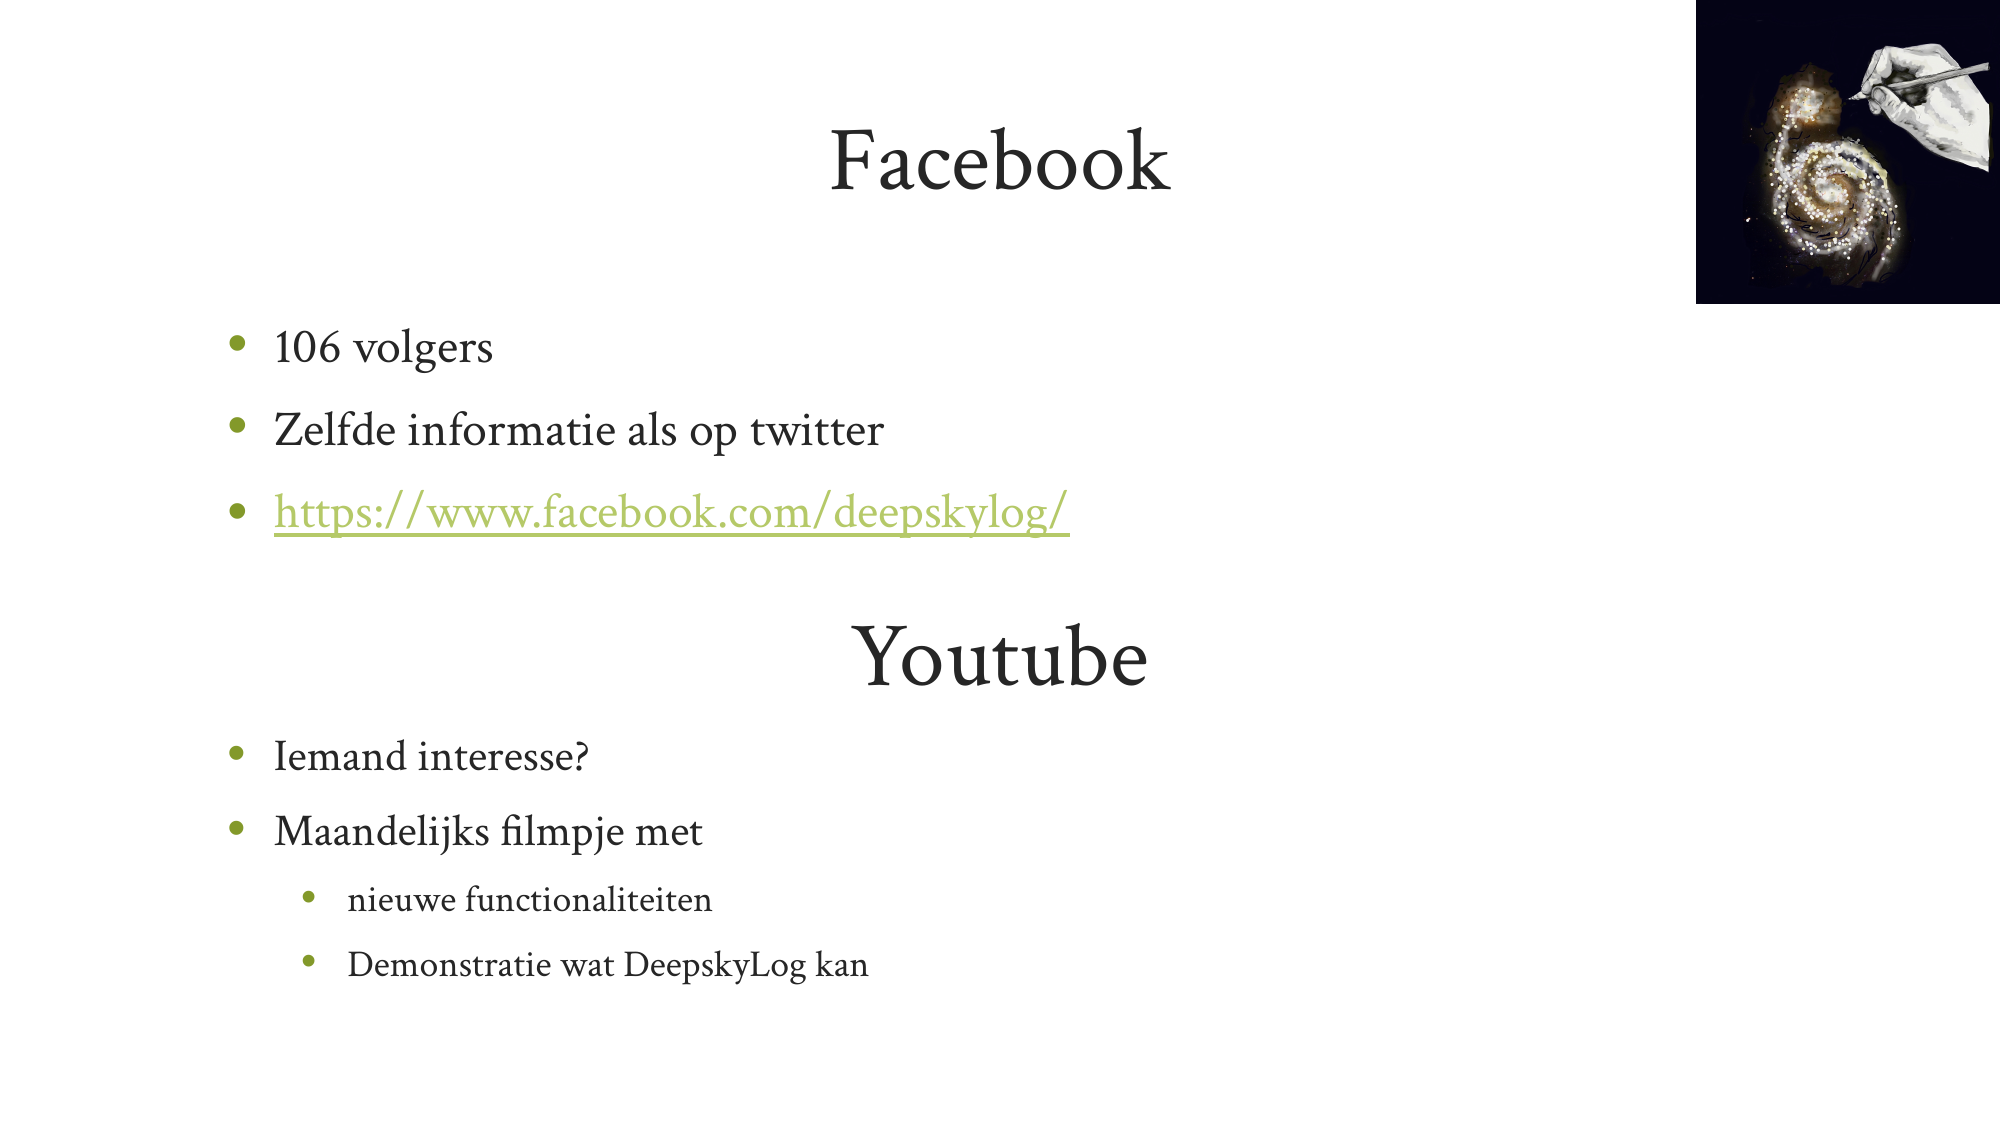

# Facebook
106 volgers
Zelfde informatie als op twitter
https://www.facebook.com/deepskylog/

Youtube
Iemand interesse?
Maandelijks filmpje met
nieuwe functionaliteiten
Demonstratie wat DeepskyLog kan